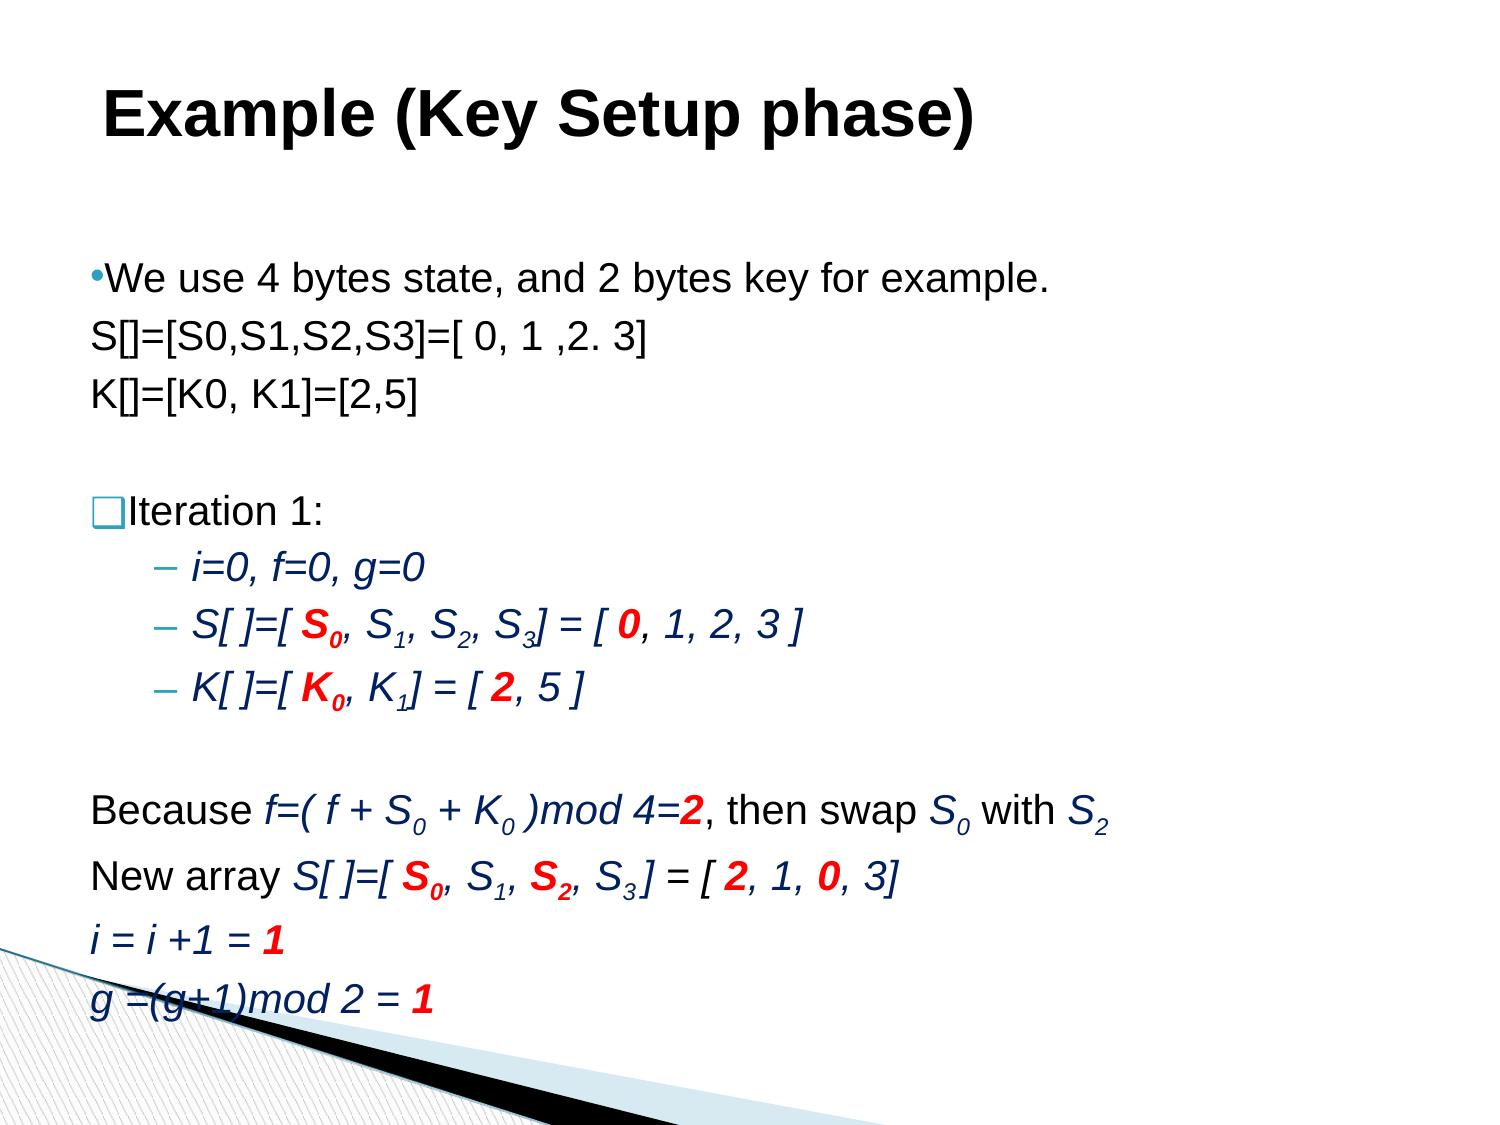

Example (Key Setup phase)
We use 4 bytes state, and 2 bytes key for example.
S[]=[S0,S1,S2,S3]=[ 0, 1 ,2. 3]
K[]=[K0, K1]=[2,5]

Iteration 1:
i=0, f=0, g=0
S[ ]=[ S0, S1, S2, S3] = [ 0, 1, 2, 3 ]
K[ ]=[ K0, K1] = [ 2, 5 ]

Because f=( f + S0 + K0 )mod 4=2, then swap S0 with S2
New array S[ ]=[ S0, S1, S2, S3 ] = [ 2, 1, 0, 3]
i = i +1 = 1
g =(g+1)mod 2 = 1